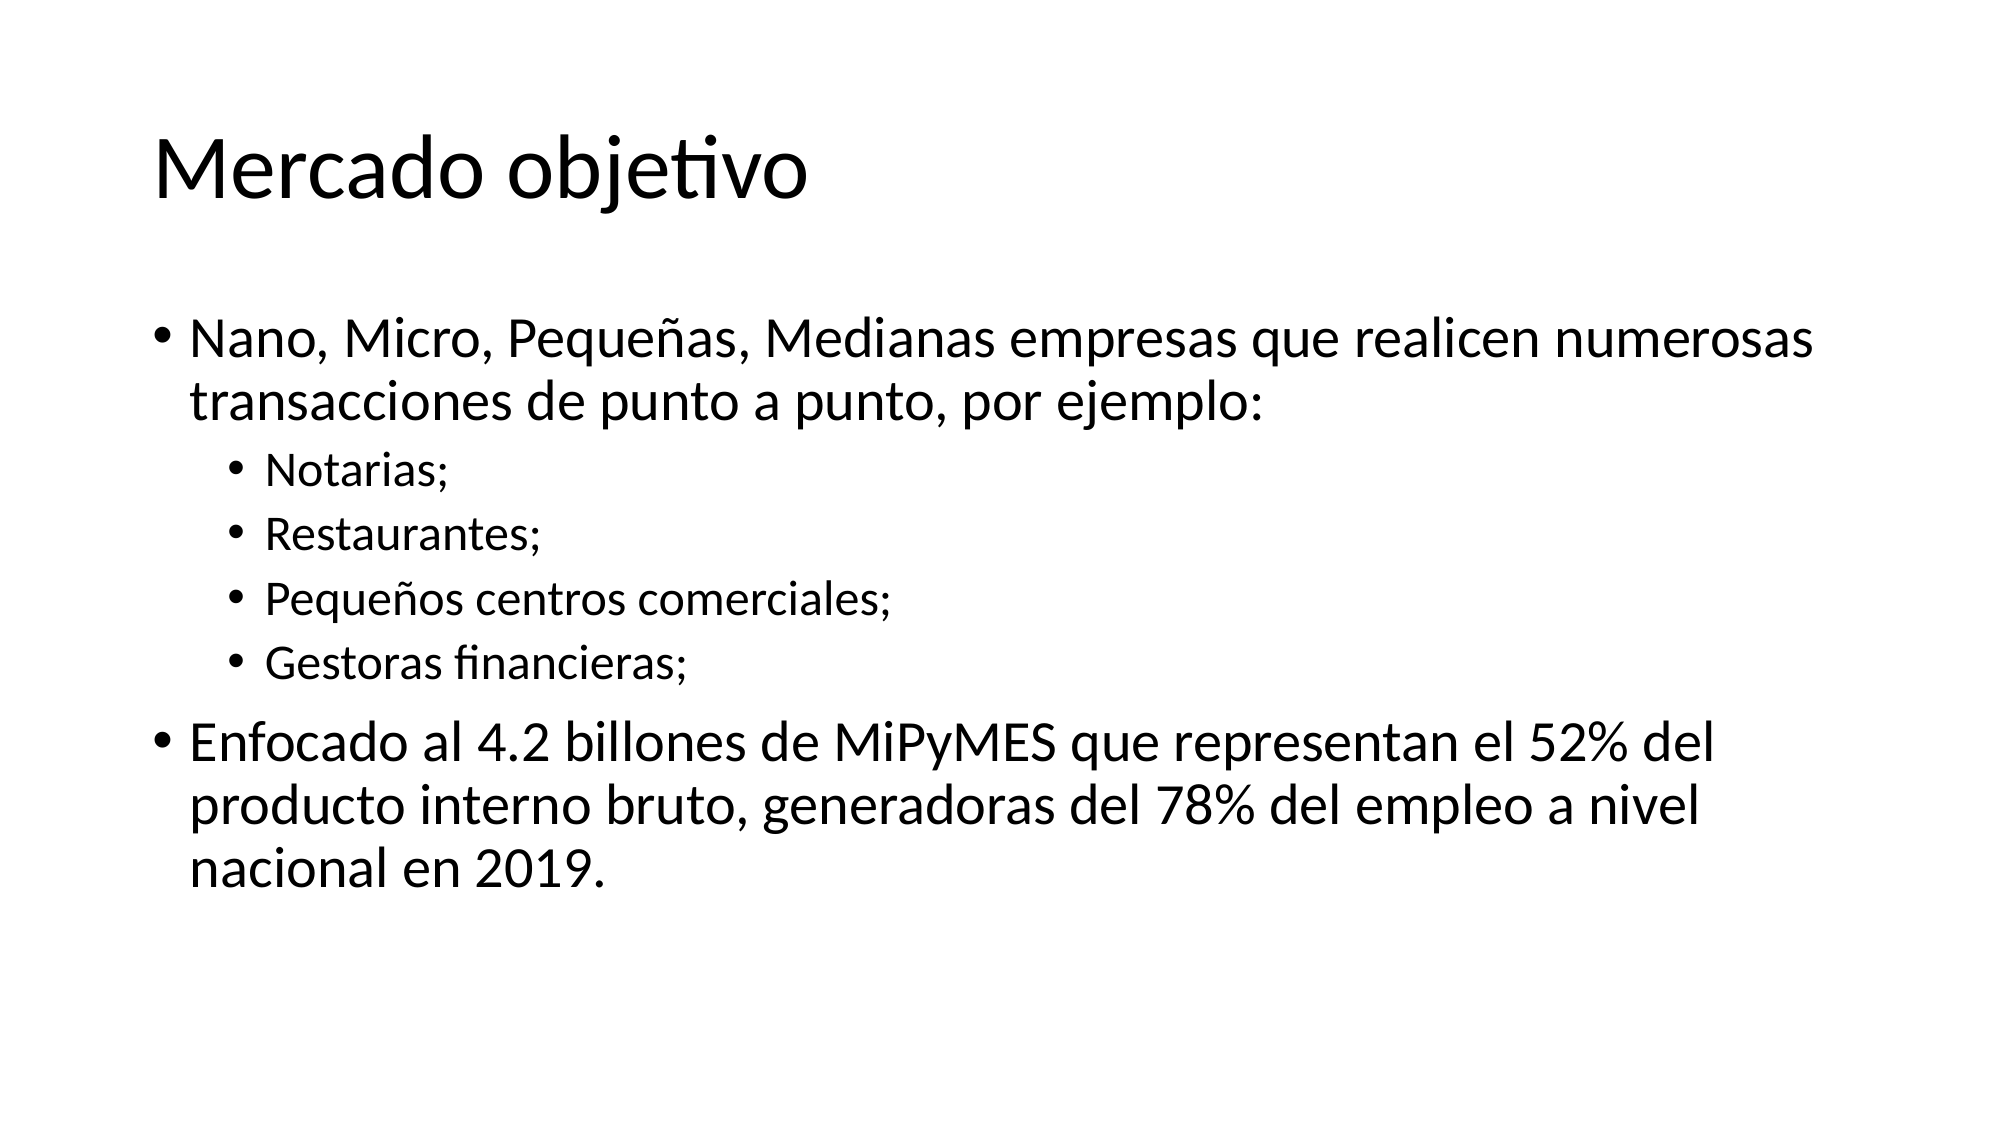

# Mercado objetivo
Nano, Micro, Pequeñas, Medianas empresas que realicen numerosas transacciones de punto a punto, por ejemplo:
Notarias;
Restaurantes;
Pequeños centros comerciales;
Gestoras financieras;
Enfocado al 4.2 billones de MiPyMES que representan el 52% del producto interno bruto, generadoras del 78% del empleo a nivel nacional en 2019.